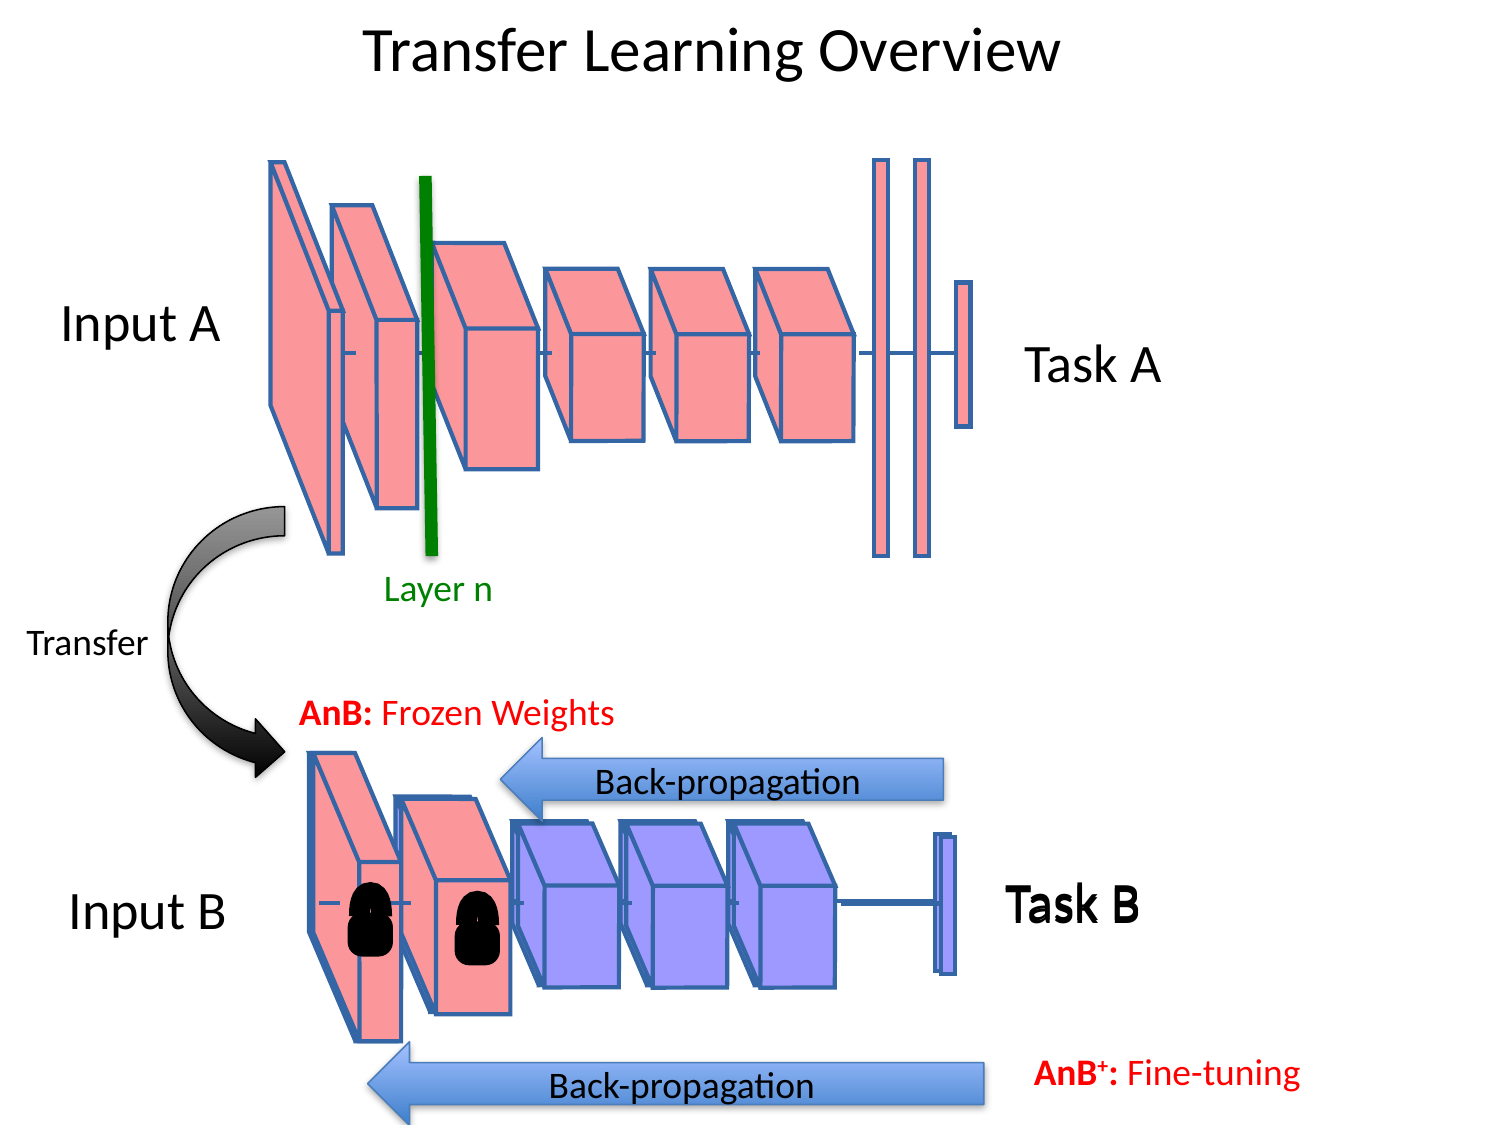

# Transfer Learning Overview

Task A

Input A

Layer n
Transfer
AnB: Frozen Weights
Back-propagation

Task B

Task B
Input B

AnB+: Fine-tuning
Back-propagation